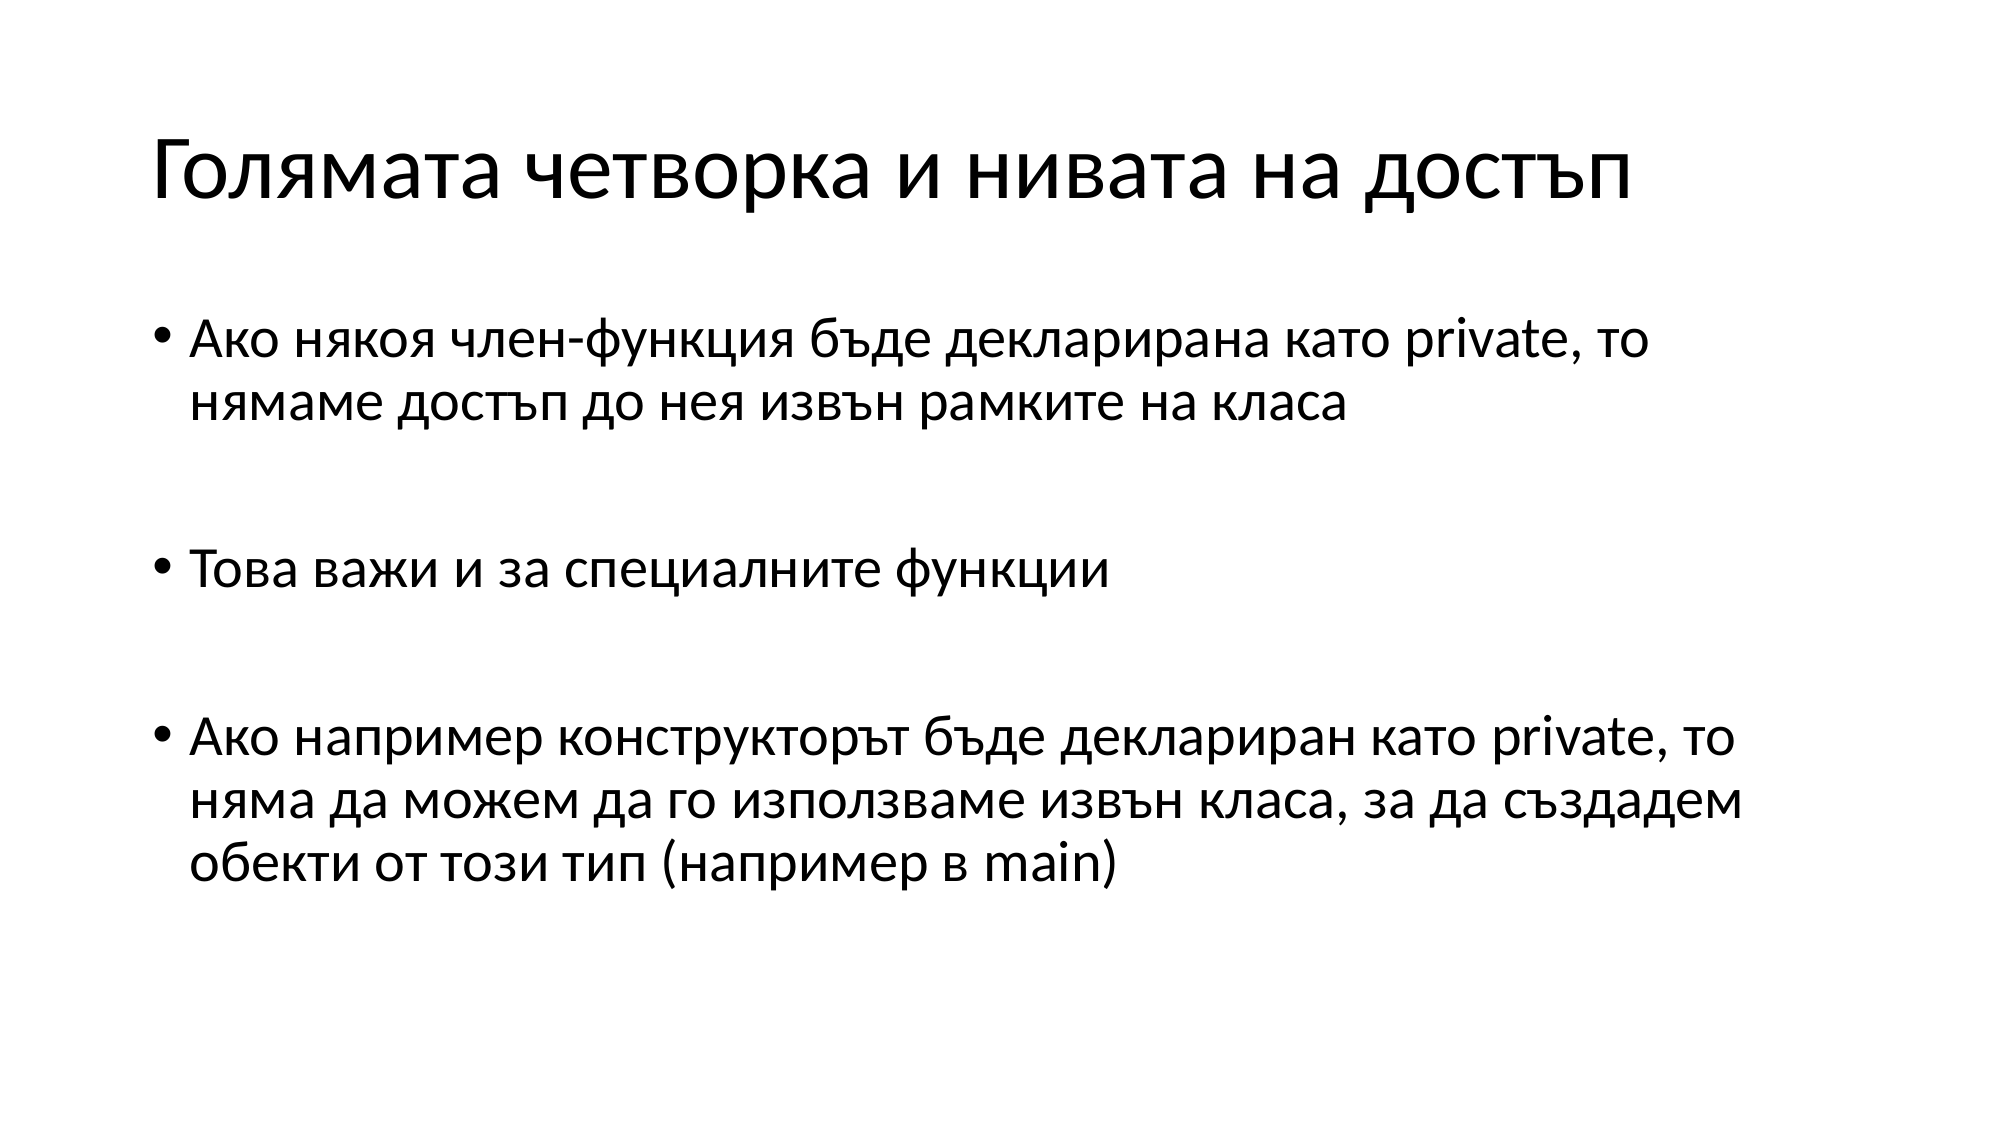

# Голямата четворка и нивата на достъп
Ако някоя член-функция бъде декларирана като private, то нямаме достъп до нея извън рамките на класа

Това важи и за специалните функции

Ако например конструкторът бъде деклариран като private, то няма да можем да го използваме извън класа, за да създадем обекти от този тип (например в main)